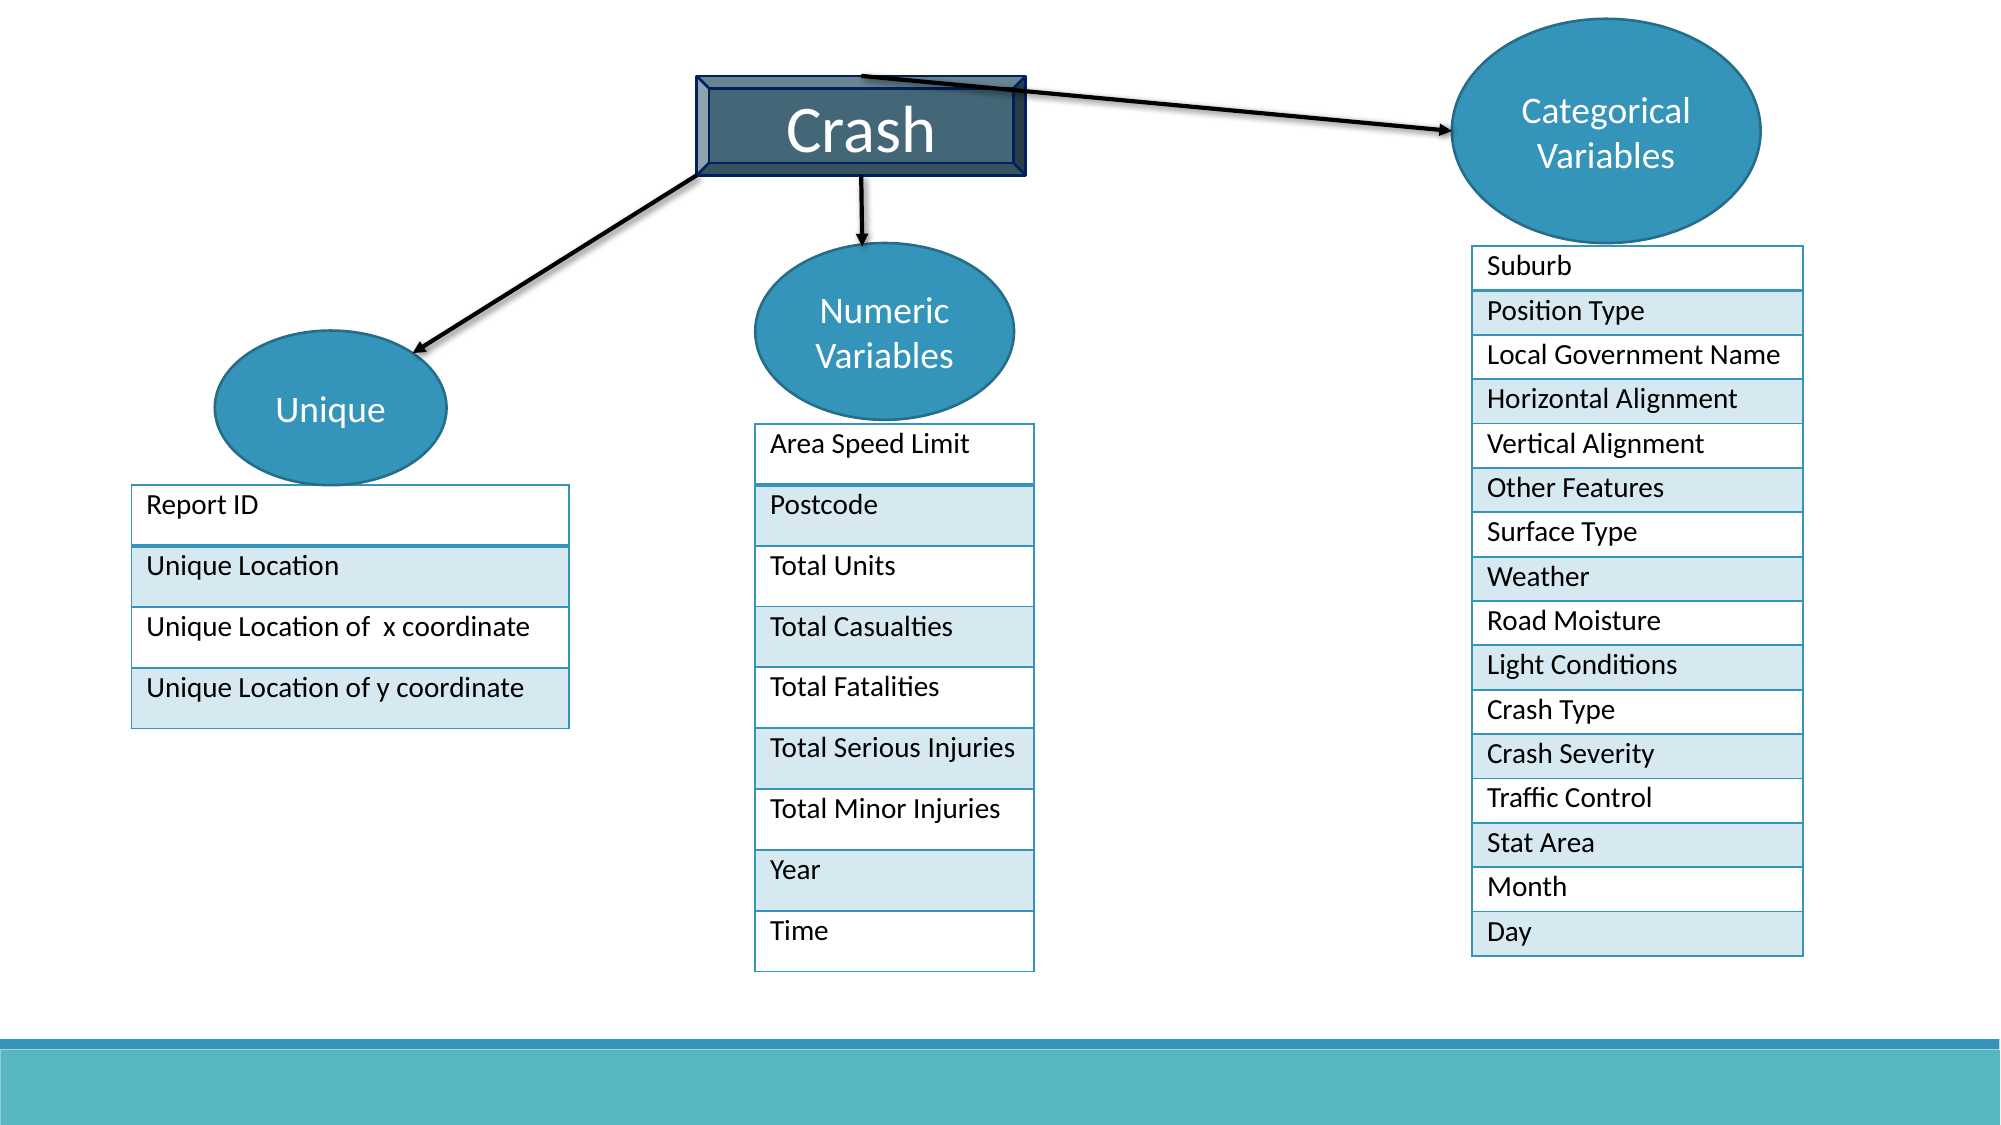

Categorical Variables
Crash

Numeric Variables
Unique
| Suburb |
| --- |
| Position Type |
| Local Government Name |
| Horizontal Alignment |
| Vertical Alignment |
| Other Features |
| Surface Type |
| Weather |
| Road Moisture |
| Light Conditions |
| Crash Type |
| Crash Severity |
| Traffic Control |
| Stat Area |
| Month |
| Day |
| Area Speed Limit |
| --- |
| Postcode |
| Total Units |
| Total Casualties |
| Total Fatalities |
| Total Serious Injuries |
| Total Minor Injuries |
| Year |
| Time |
| Report ID |
| --- |
| Unique Location |
| Unique Location of x coordinate |
| Unique Location of y coordinate |